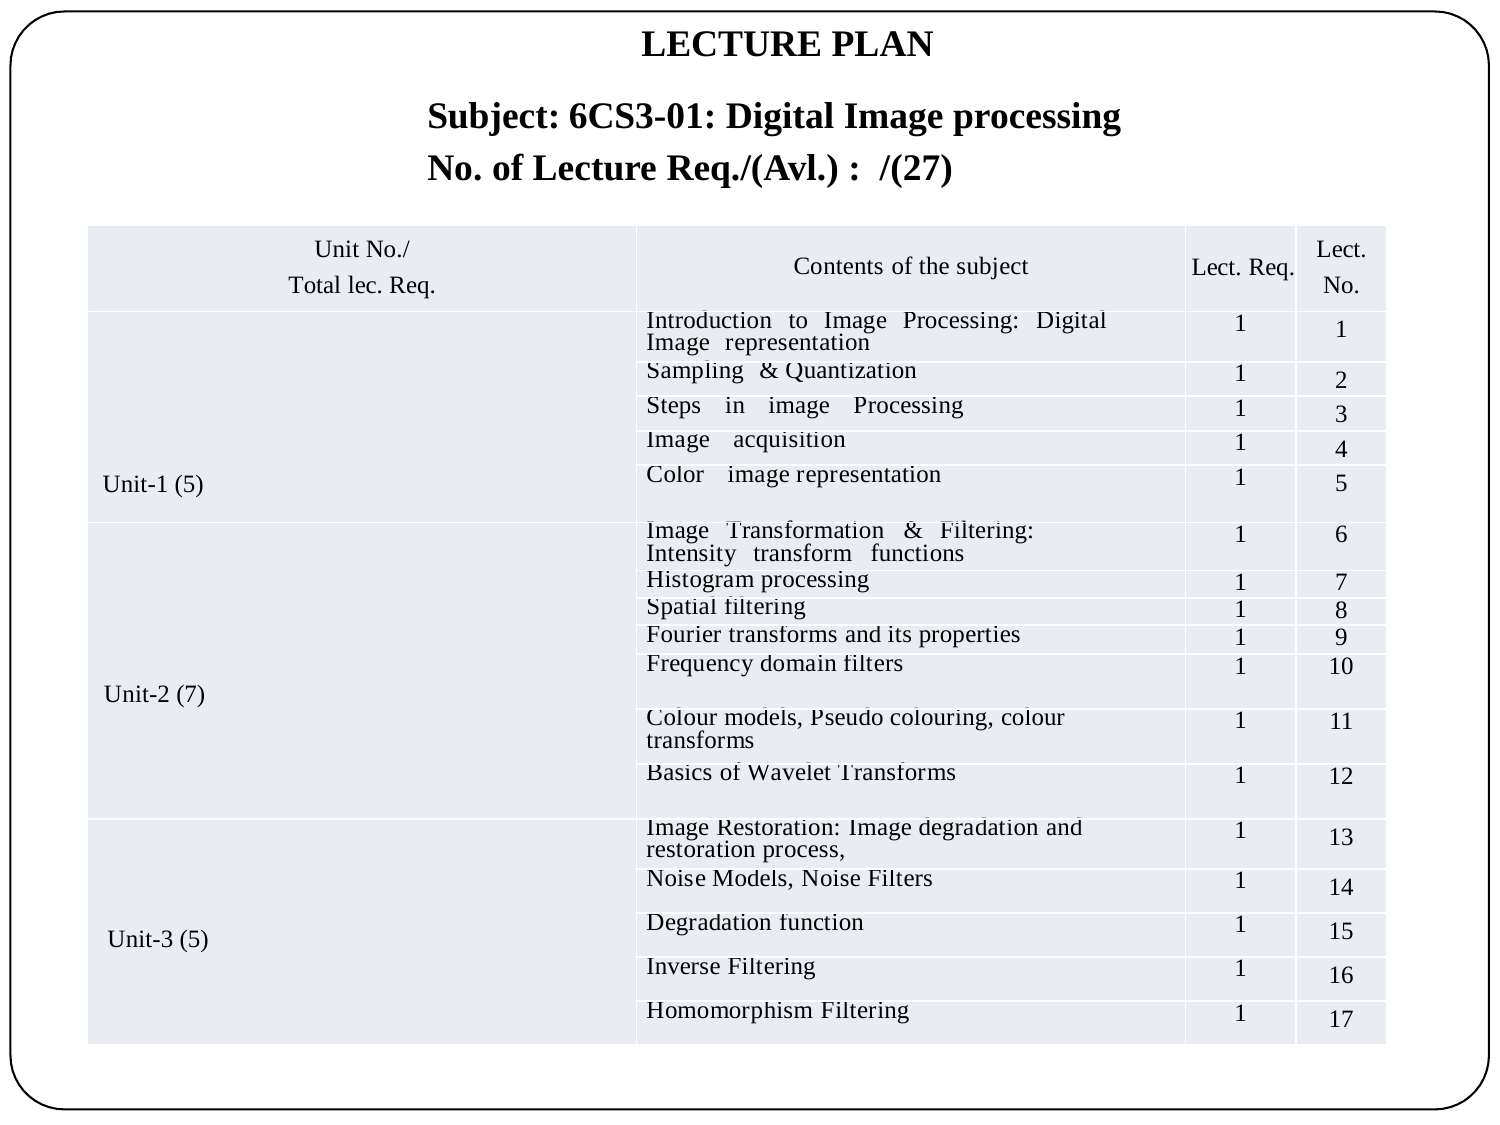

LECTURE PLAN
Subject: 6CS3-01: Digital Image processing
No. of Lecture Req./(Avl.) :  /(27)
| Unit No./ Total lec. Req. | Contents of the subject | Lect. Req. | Lect. No. |
| --- | --- | --- | --- |
| Unit-1 (5) | Introduction to Image Processing: Digital Image representation | 1 | 1 |
|  | Sampling & Quantization | 1 | 2 |
|  | Steps in image Processing | 1 | 3 |
|  | Image acquisition | 1 | 4 |
|  | Color image representation | 1 | 5 |
| Unit-2 (7) | Image Transformation & Filtering: Intensity transform functions | 1 | 6 |
|  | Histogram processing | 1 | 7 |
|  | Spatial filtering | 1 | 8 |
|  | Fourier transforms and its properties | 1 | 9 |
|  | Frequency domain filters | 1 | 10 |
|  | Colour models, Pseudo colouring, colour transforms | 1 | 11 |
|  | Basics of Wavelet Transforms | 1 | 12 |
| Unit-3 (5) | Image Restoration: Image degradation and restoration process, | 1 | 13 |
|  | Noise Models, Noise Filters | 1 | 14 |
|  | Degradation function | 1 | 15 |
|  | Inverse Filtering | 1 | 16 |
|  | Homomorphism Filtering | 1 | 17 |